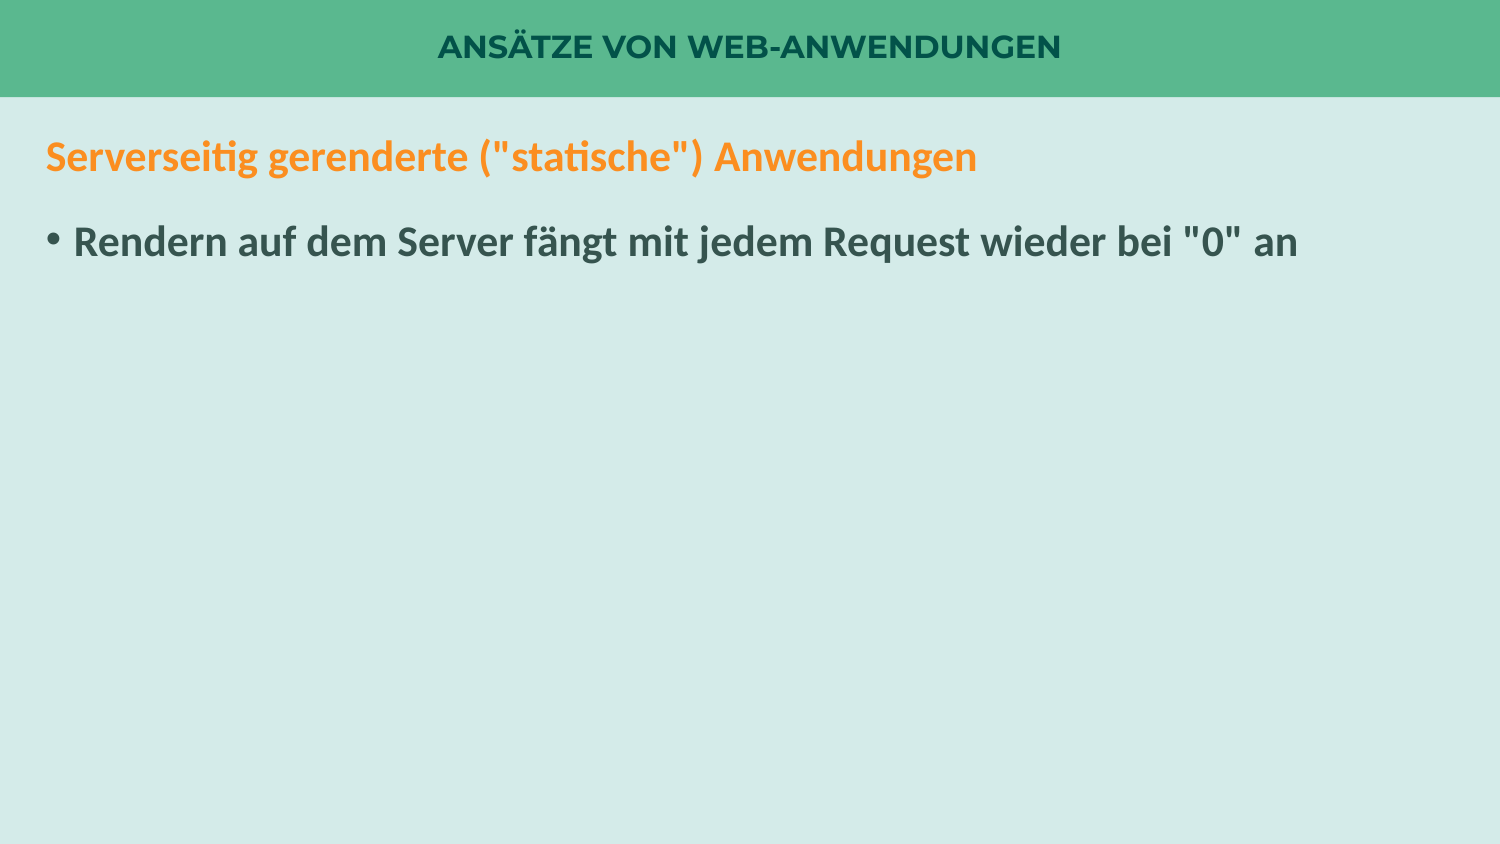

# Ansätze von Web-Anwendungen
Serverseitig gerenderte ("statische") Anwendungen
Rendern auf dem Server fängt mit jedem Request wieder bei "0" an